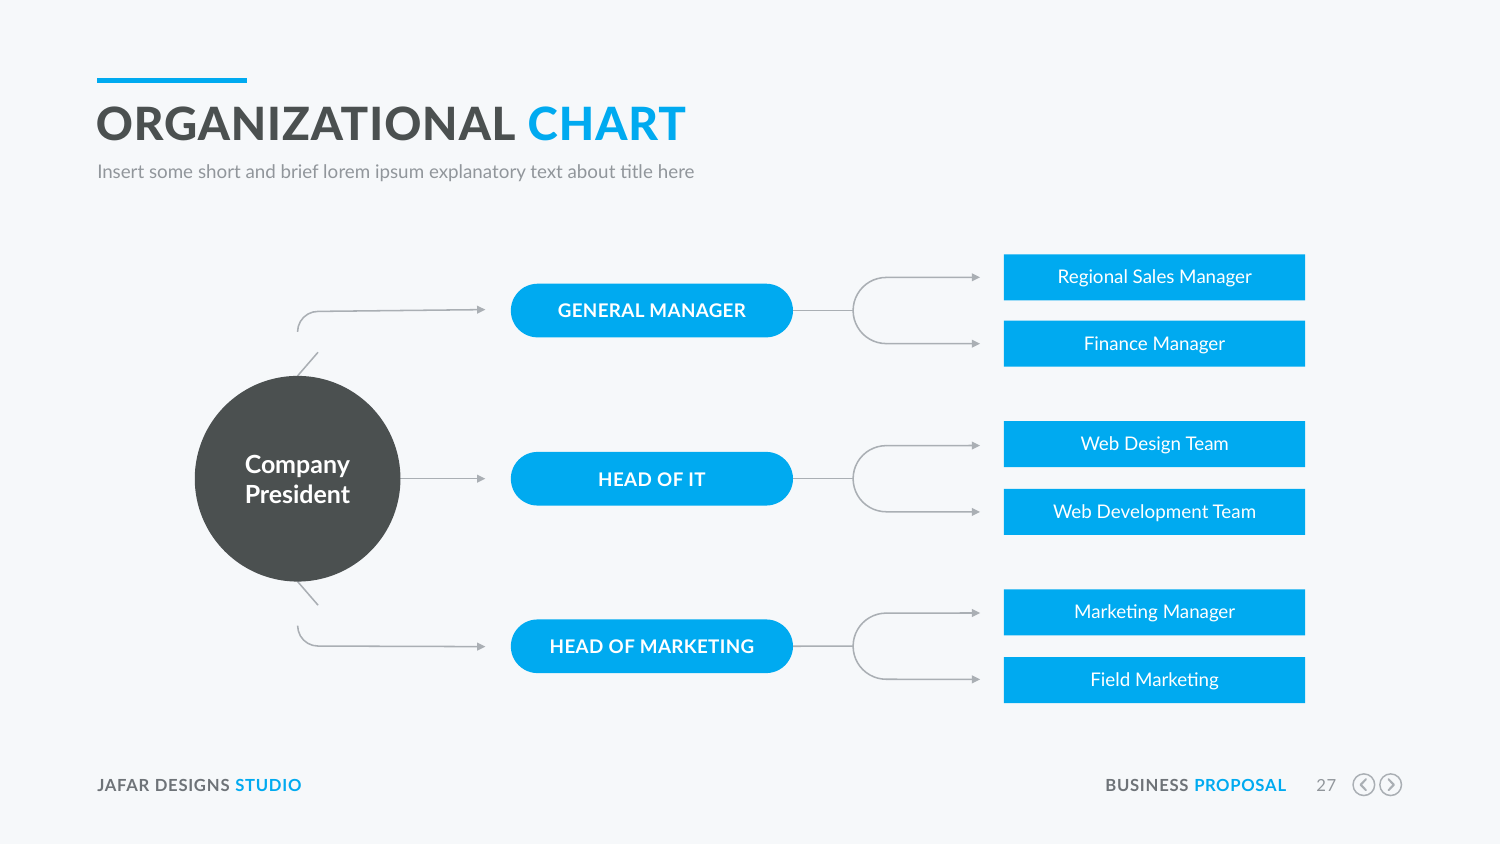

Organizational Chart
Insert some short and brief lorem ipsum explanatory text about title here

Regional Sales Manager

Finance Manager

General manager

Head of IT

Head of marketing

Company
President

Web Design Team

Web Development Team

Marketing Manager

Field Marketing